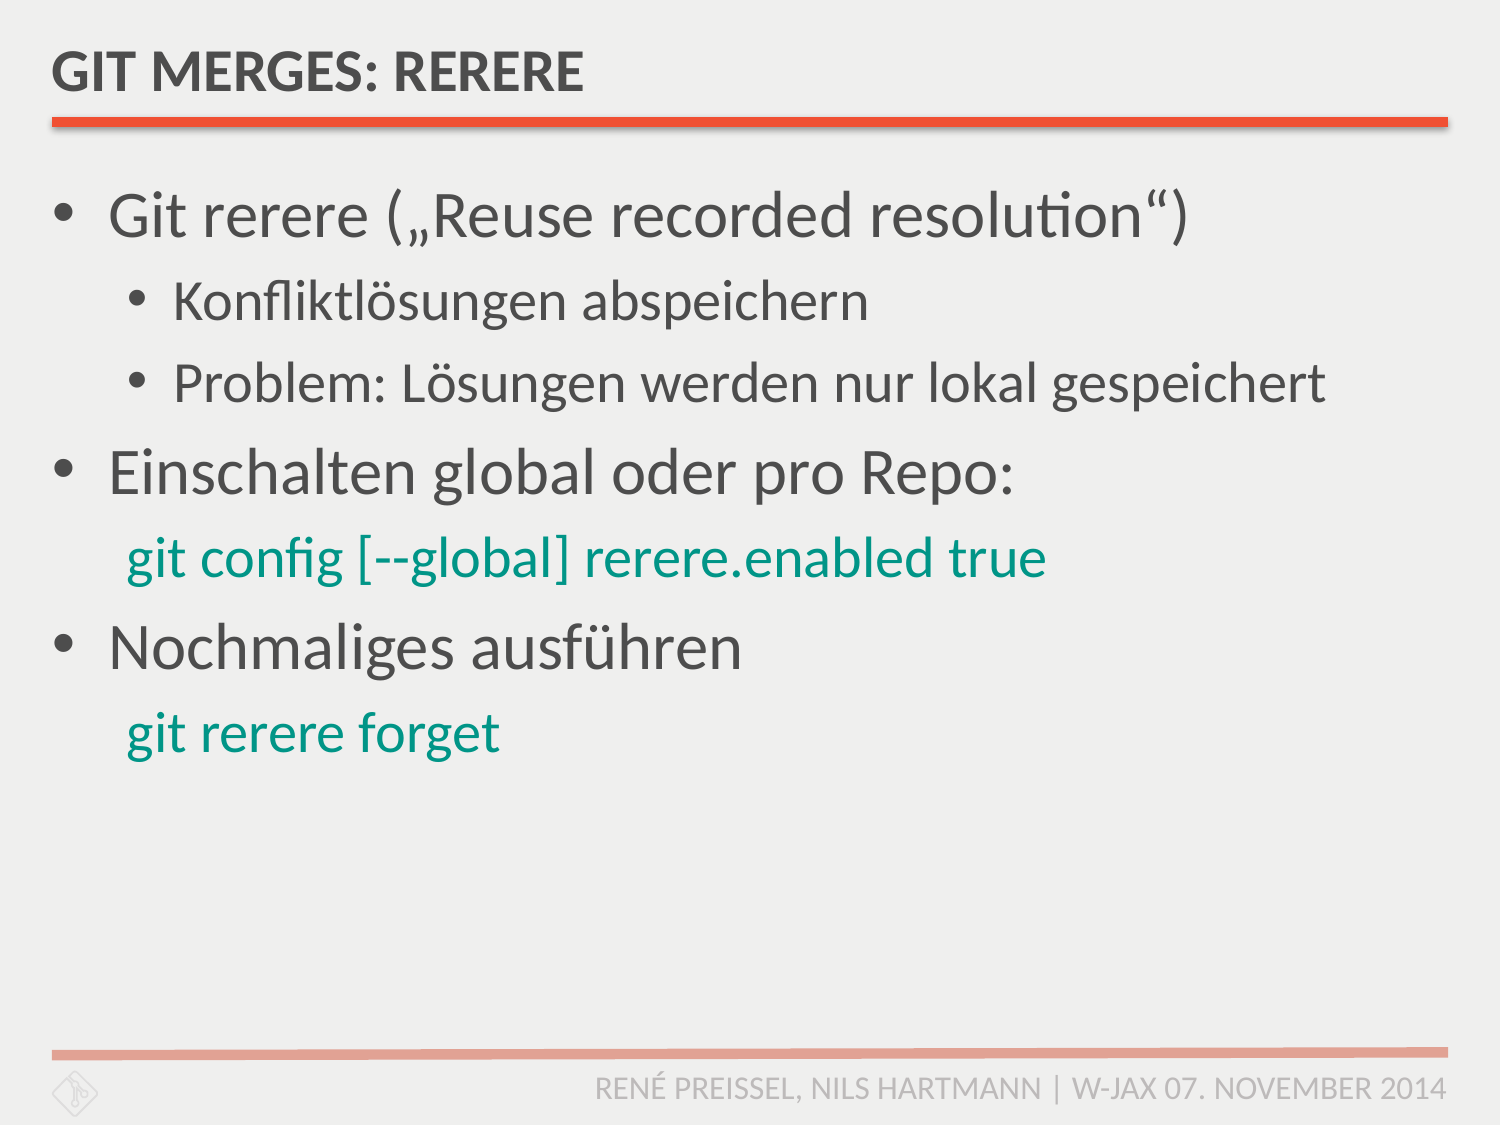

# GIT MERGES: RERERE
Git rerere („Reuse recorded resolution“)
Konfliktlösungen abspeichern
Problem: Lösungen werden nur lokal gespeichert
Einschalten global oder pro Repo:
git config [--global] rerere.enabled true
Nochmaliges ausführen
git rerere forget